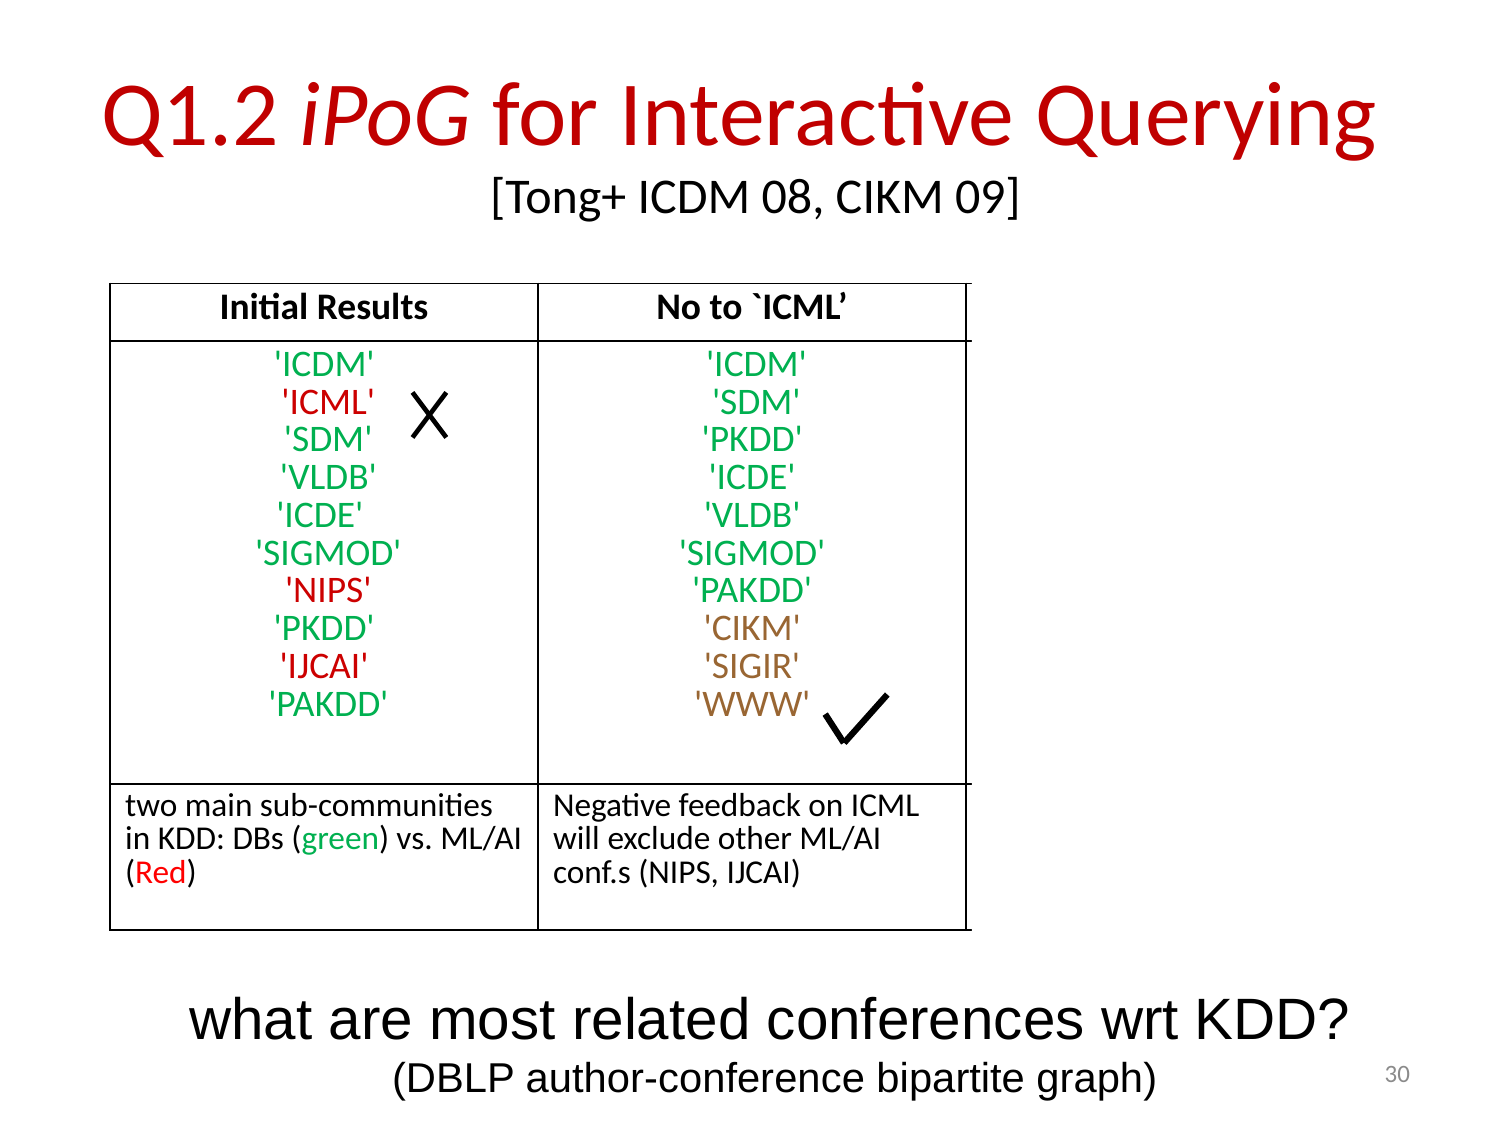

# Q1.2 iPoG for Interactive Querying [Tong+ ICDM 08, CIKM 09]

| Initial Results | No to `ICML’ | Yes to `SIGIR’ |
| --- | --- | --- |
| 'ICDM' 'ICML' 'SDM' 'VLDB' 'ICDE' 'SIGMOD' 'NIPS' 'PKDD' 'IJCAI' 'PAKDD' | 'ICDM' 'SDM' 'PKDD' 'ICDE' 'VLDB' 'SIGMOD' 'PAKDD' 'CIKM' 'SIGIR' 'WWW' | 'SIGIR' 'TREC' 'CIKM' 'ECIR' 'CLEF' 'ICDM' 'JCDL' 'VLDB' 'ACL' 'ICDE' |
| two main sub-communities in KDD: DBs (green) vs. ML/AI (Red) | Negative feedback on ICML will exclude other ML/AI conf.s (NIPS, IJCAI) | Positive feedback on SIGIR will bring more IR (brown) conferences. |
what are most related conferences wrt KDD?
(DBLP author-conference bipartite graph)
30